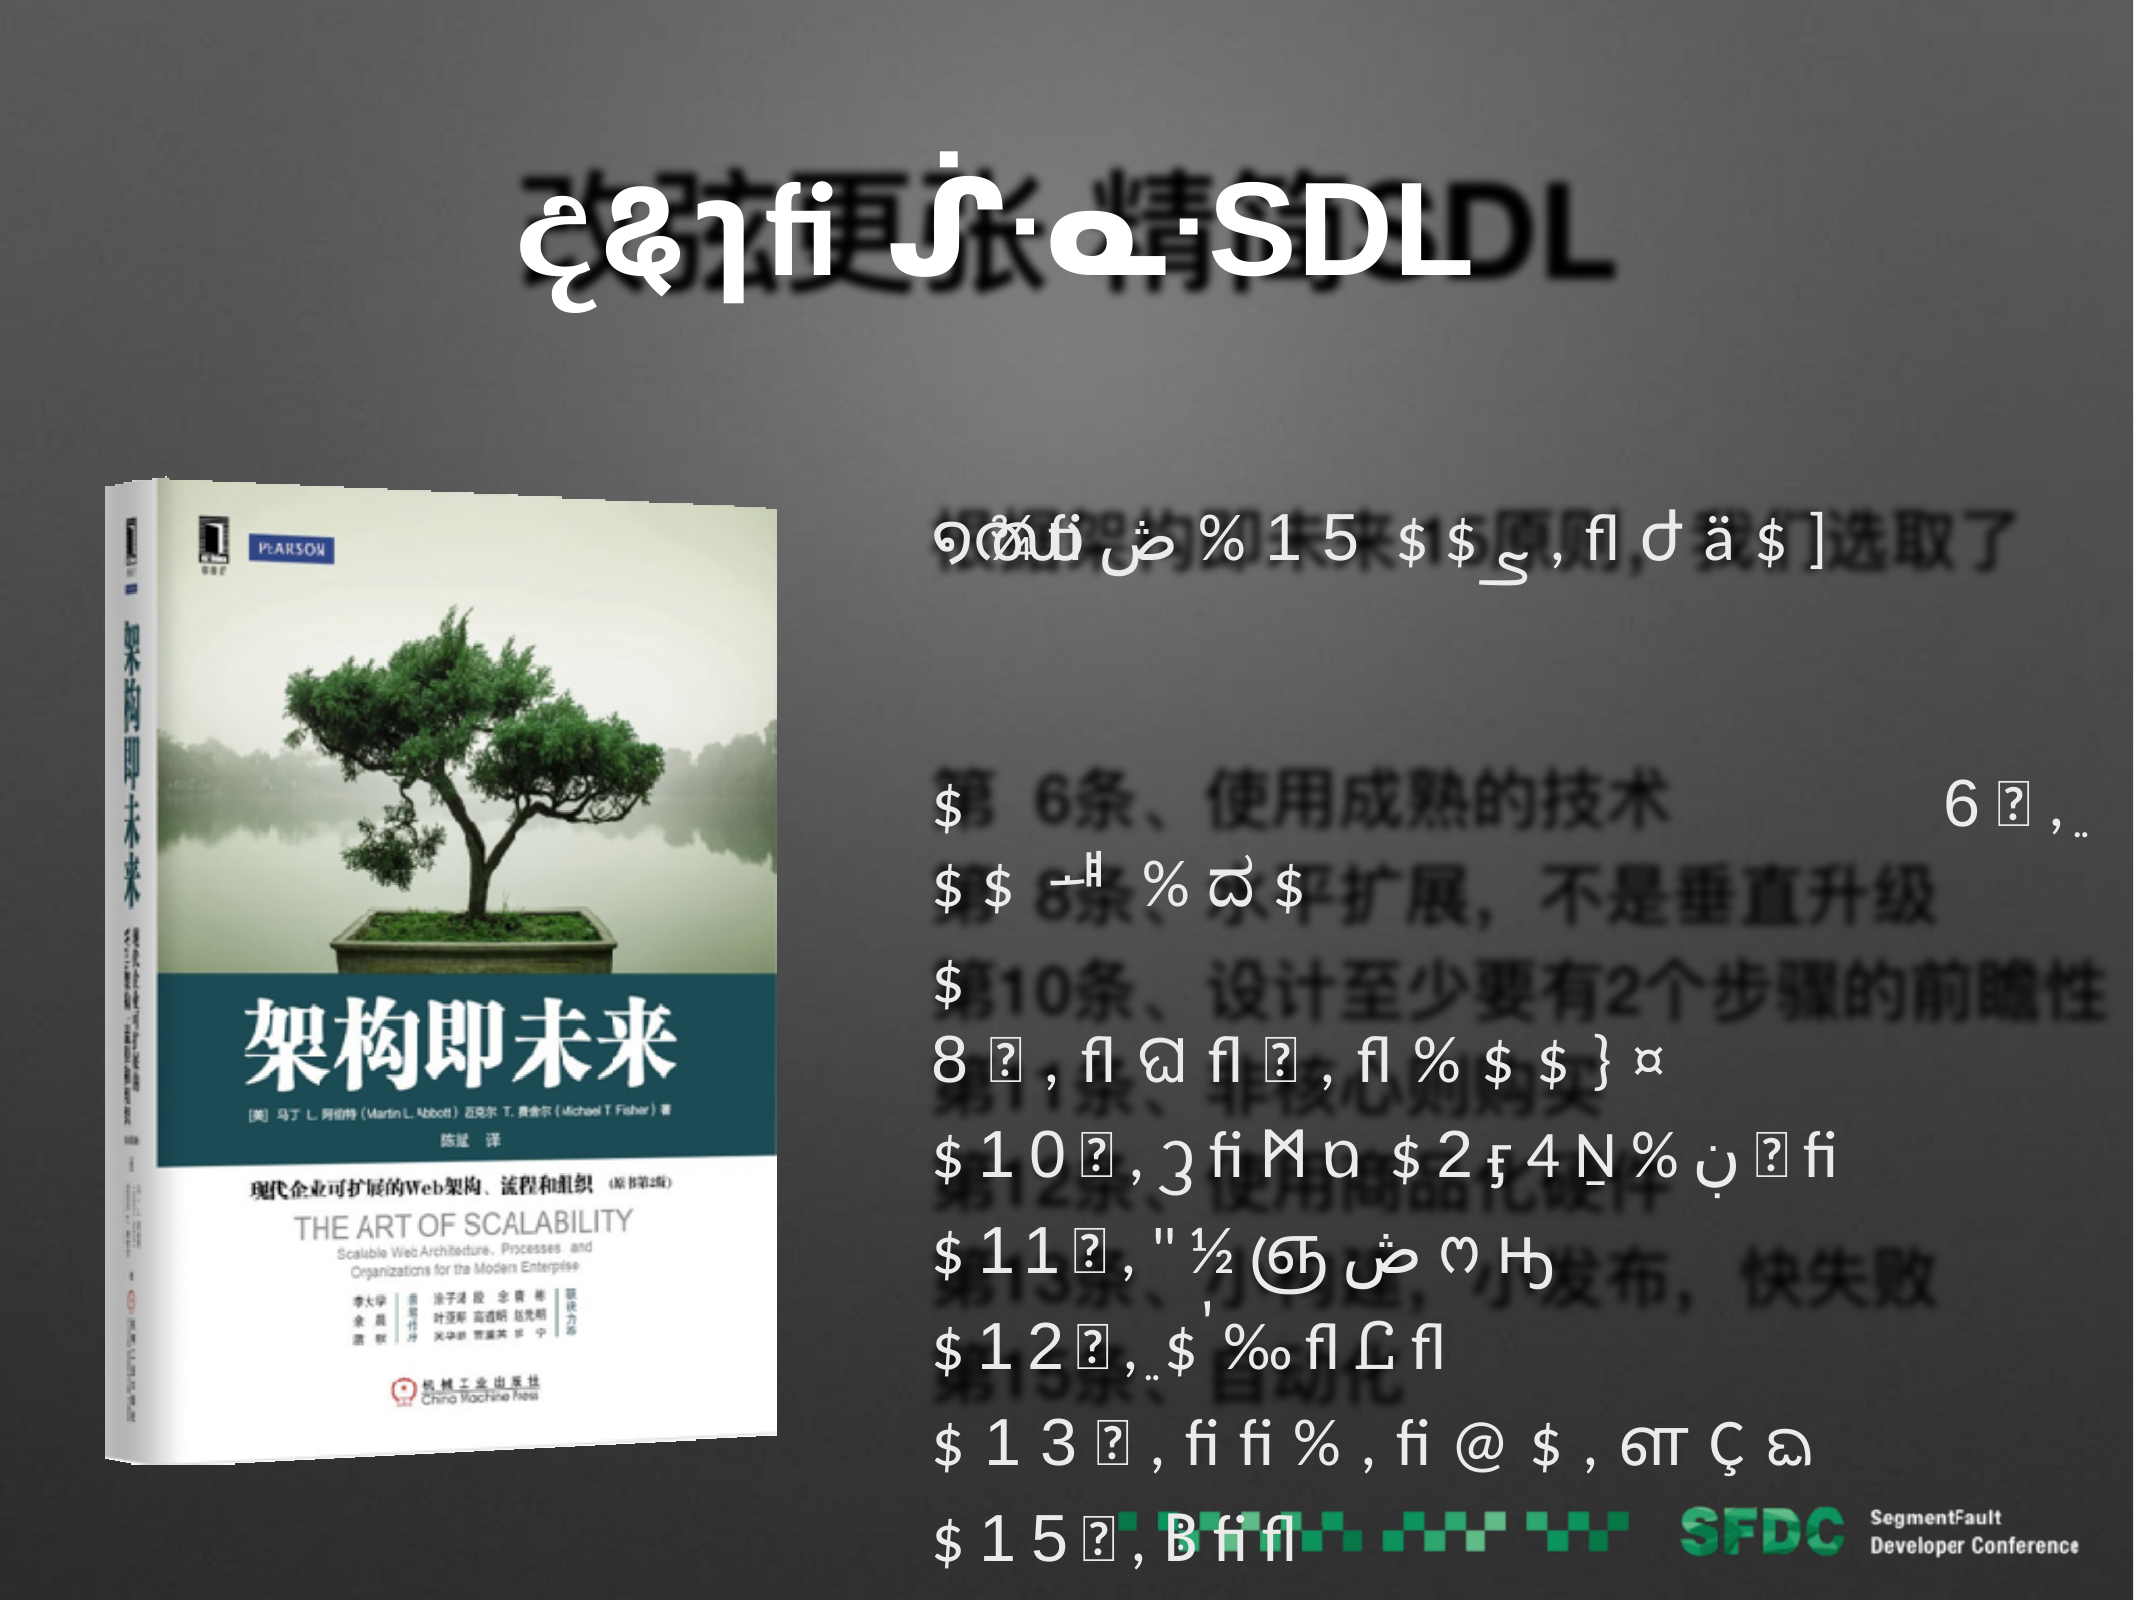

# දୡๅfi ᔜᓌSDL

໑ഝ¾fiܨ$$ 15%ڞ,flժä$]

$	6๵,ֵ$$ᆧ%ದ$
$	8๵,flଘfl઀,fl%$$}¤
$10๵,ᦡfiᛗ੝ᥝ$2ӻ4Ṉ%ڹ᎚fi
$11๵,"½ஞڞᨻԣ
$12๵,ֵ$ࠟ‰flᏝfl
$13๵,fifi%,fi@$,ளÇᨳ
$15๵,ᛔfifl